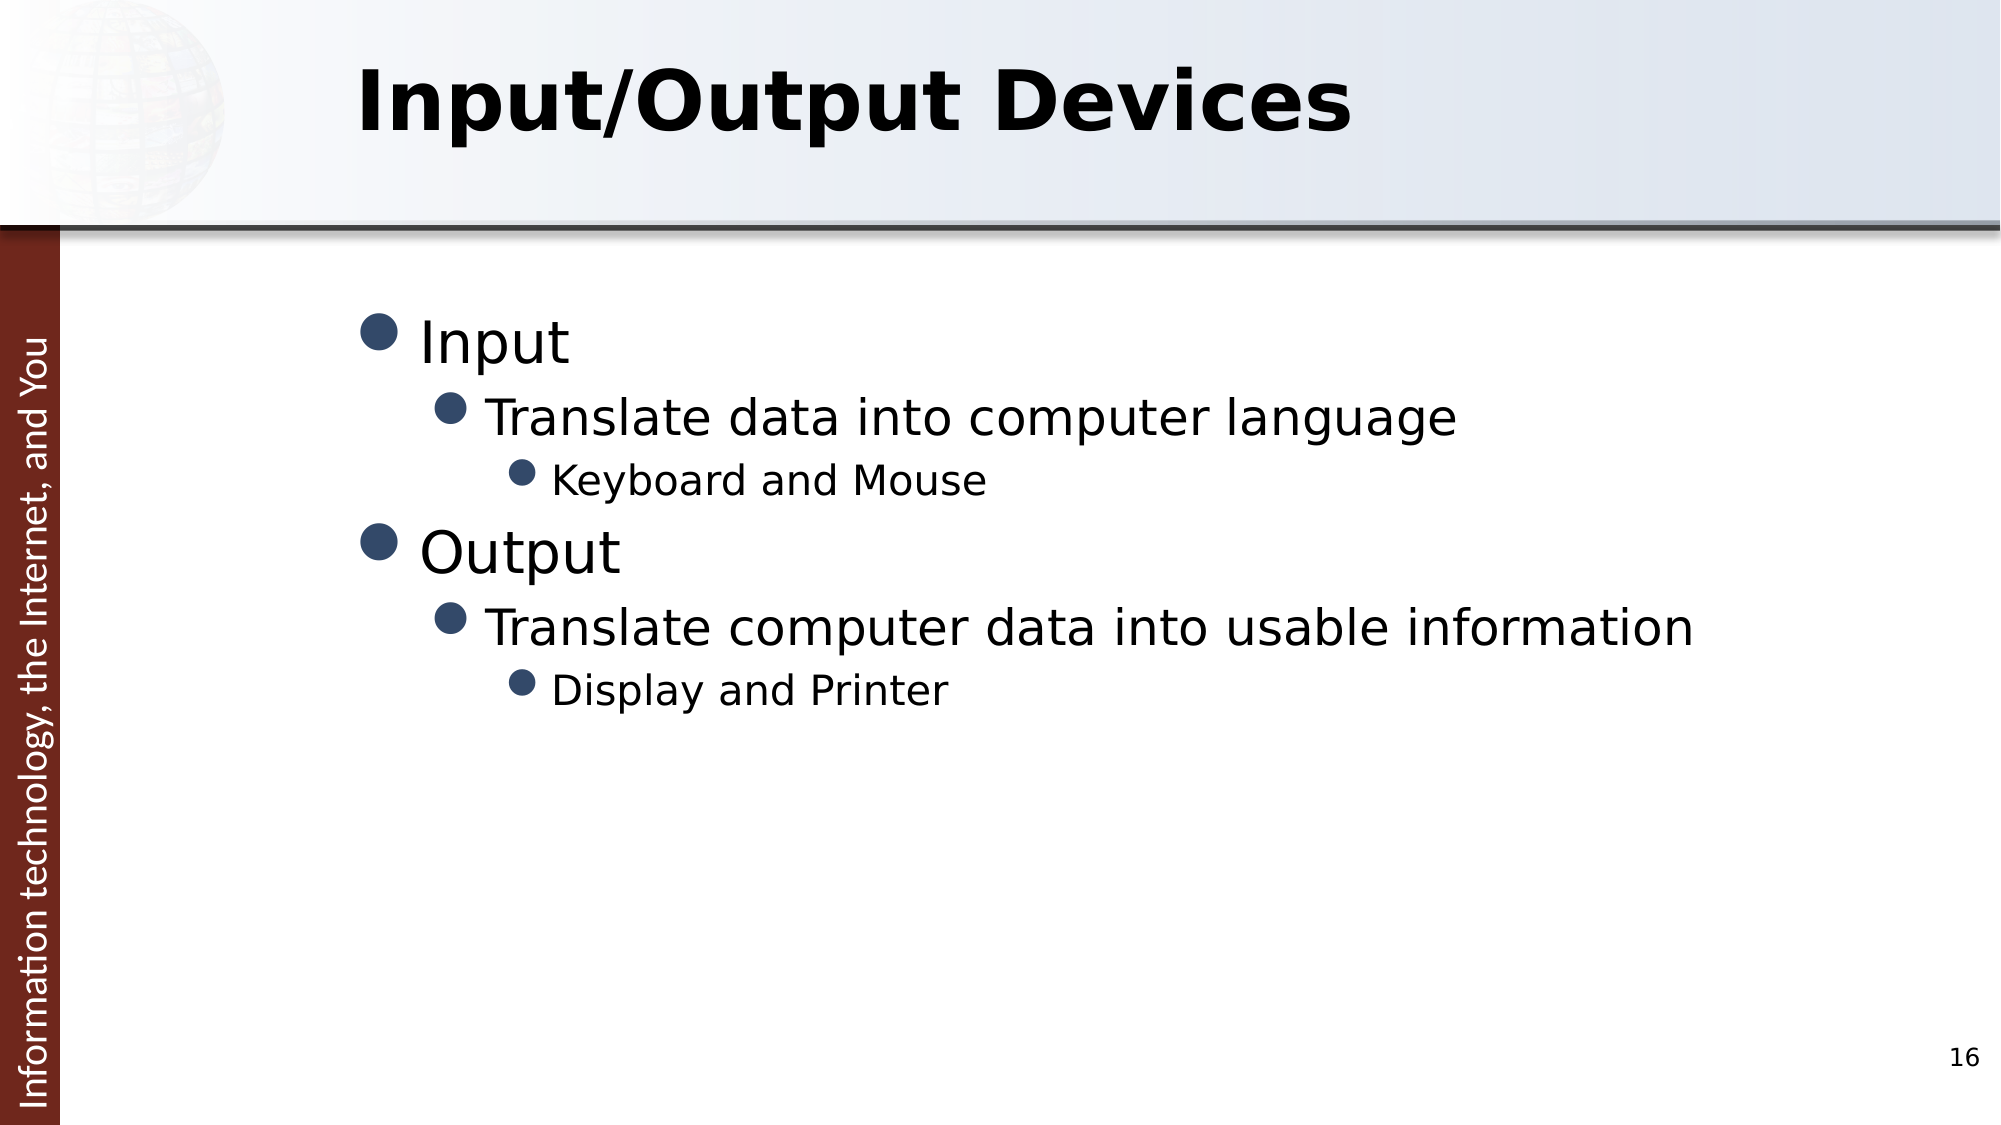

# Input/Output Devices
Input
Translate data into computer language
Keyboard and Mouse
Output
Translate computer data into usable information
Display and Printer

16